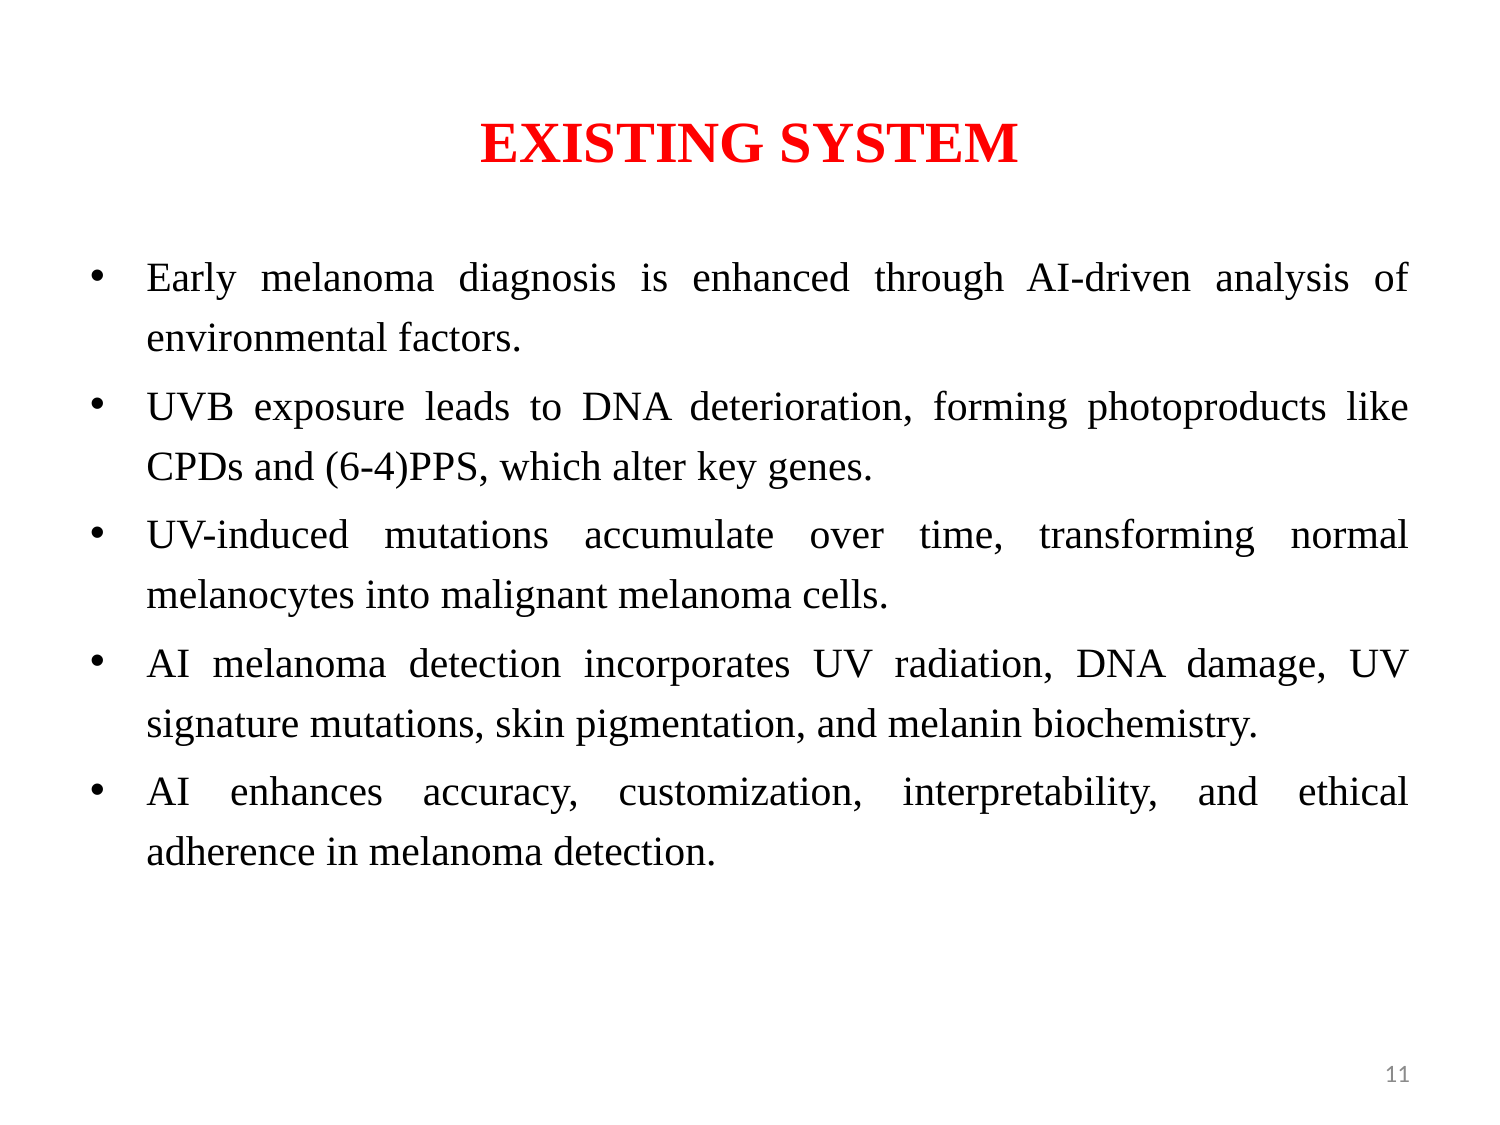

# EXISTING SYSTEM
Early melanoma diagnosis is enhanced through AI-driven analysis of environmental factors.
UVB exposure leads to DNA deterioration, forming photoproducts like CPDs and (6-4)PPS, which alter key genes.
UV-induced mutations accumulate over time, transforming normal melanocytes into malignant melanoma cells.
AI melanoma detection incorporates UV radiation, DNA damage, UV signature mutations, skin pigmentation, and melanin biochemistry.
AI enhances accuracy, customization, interpretability, and ethical adherence in melanoma detection.
11